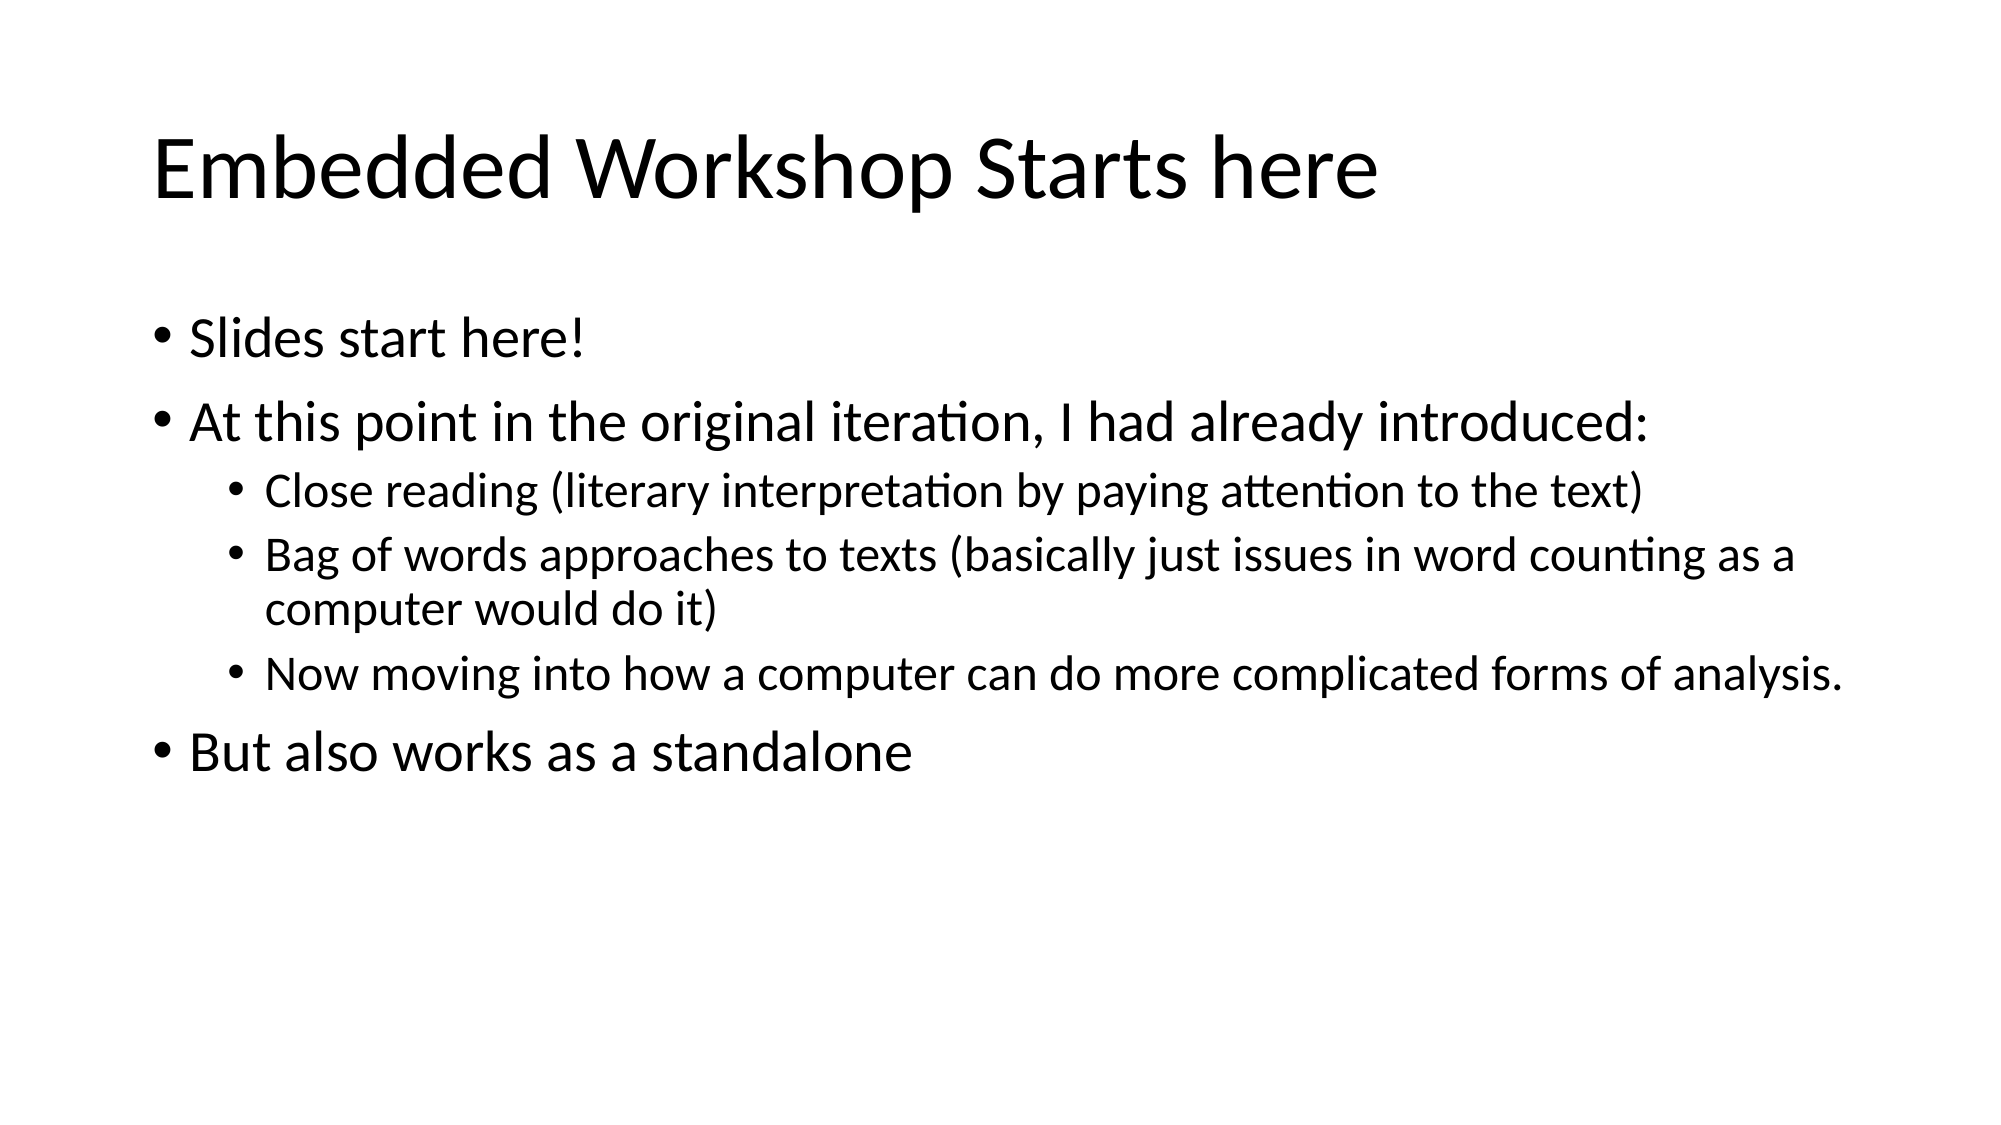

# Embedded Workshop Starts here
Slides start here!
At this point in the original iteration, I had already introduced:
Close reading (literary interpretation by paying attention to the text)
Bag of words approaches to texts (basically just issues in word counting as a computer would do it)
Now moving into how a computer can do more complicated forms of analysis.
But also works as a standalone